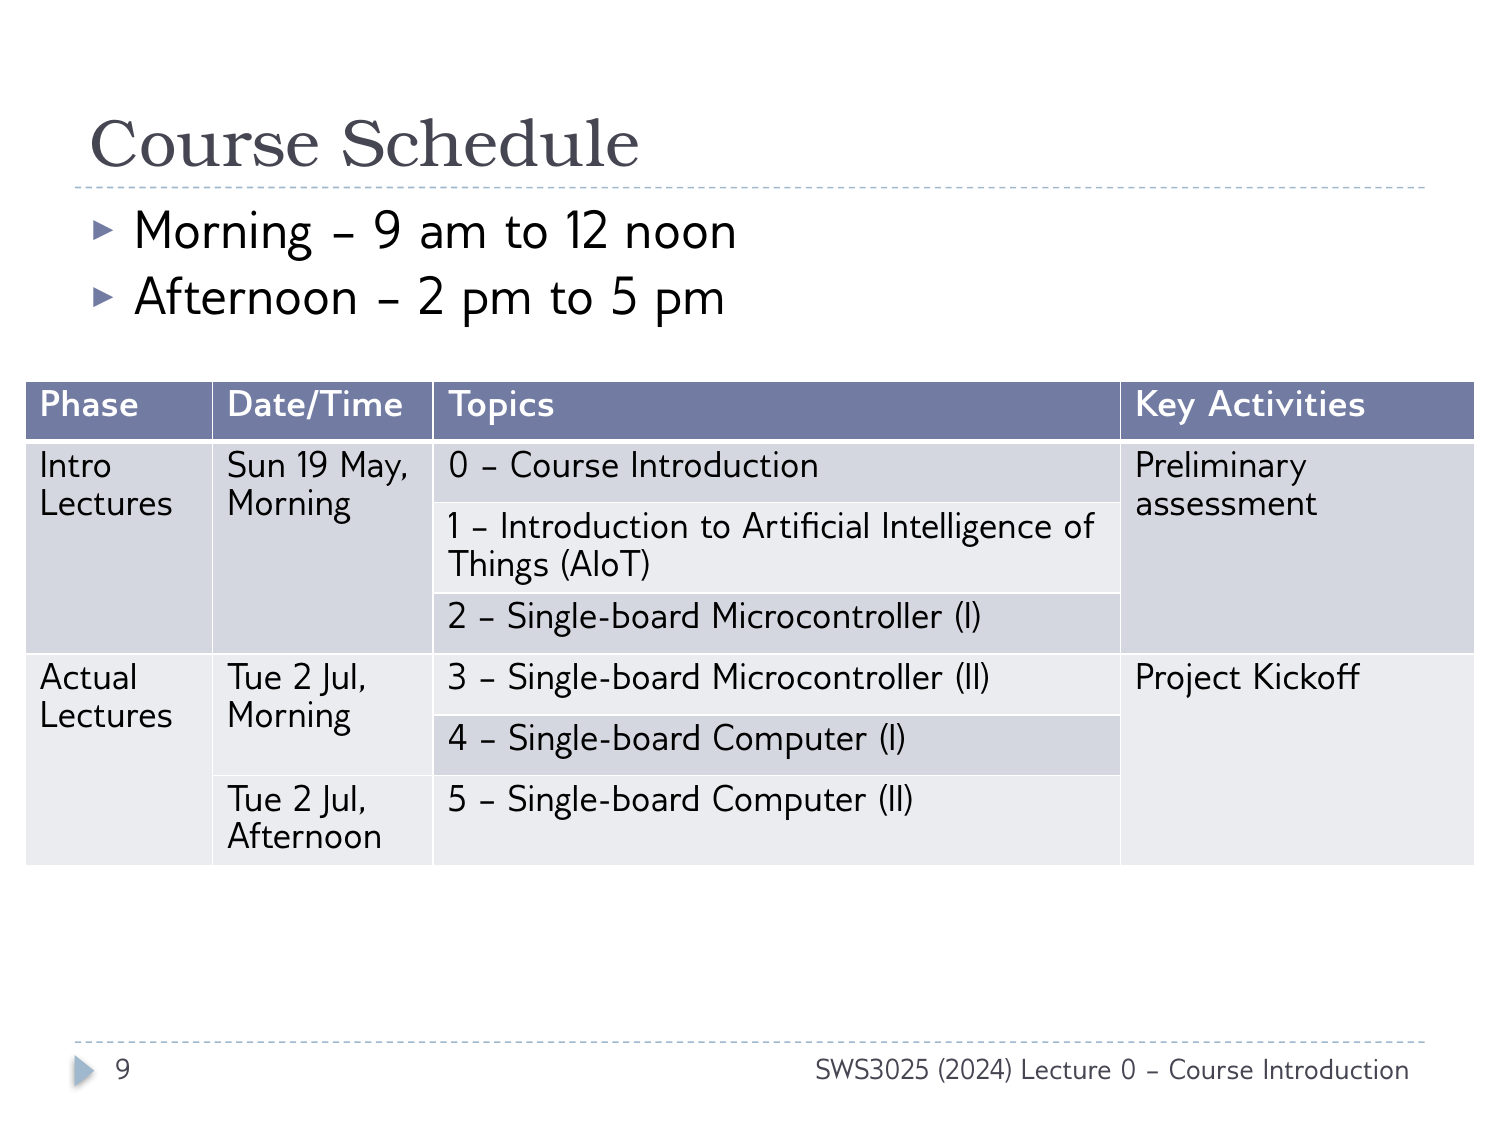

# Course Schedule
Morning – 9 am to 12 noon
Afternoon – 2 pm to 5 pm
| Phase | Date/Time | Topics | Key Activities |
| --- | --- | --- | --- |
| Intro Lectures | Sun 19 May, Morning | 0 – Course Introduction | Preliminary assessment |
|  |  | 1 – Introduction to Artificial Intelligence of Things (AIoT) |  |
|  |  | 2 – Single-board Microcontroller (I) |  |
| Actual Lectures | Tue 2 Jul, Morning | 3 – Single-board Microcontroller (II) | Project Kickoff |
|  |  | 4 – Single-board Computer (I) | - |
|  | Tue 2 Jul, Afternoon | 5 – Single-board Computer (II) |  |
9
SWS3025 (2024) Lecture 0 – Course Introduction